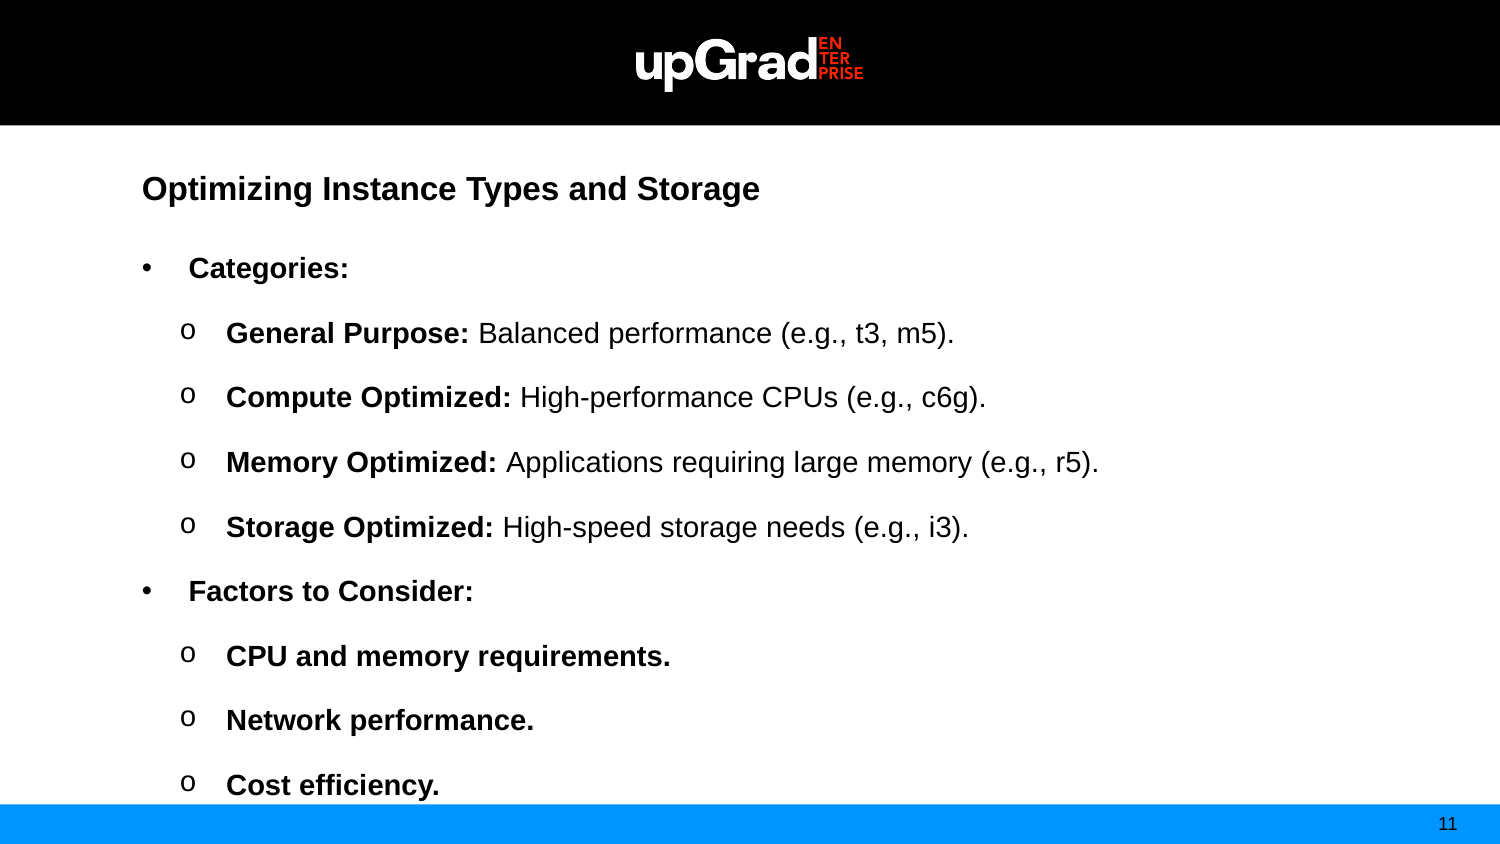

Optimizing Instance Types and Storage
Categories:
General Purpose: Balanced performance (e.g., t3, m5).
Compute Optimized: High-performance CPUs (e.g., c6g).
Memory Optimized: Applications requiring large memory (e.g., r5).
Storage Optimized: High-speed storage needs (e.g., i3).
Factors to Consider:
CPU and memory requirements.
Network performance.
Cost efficiency.
11